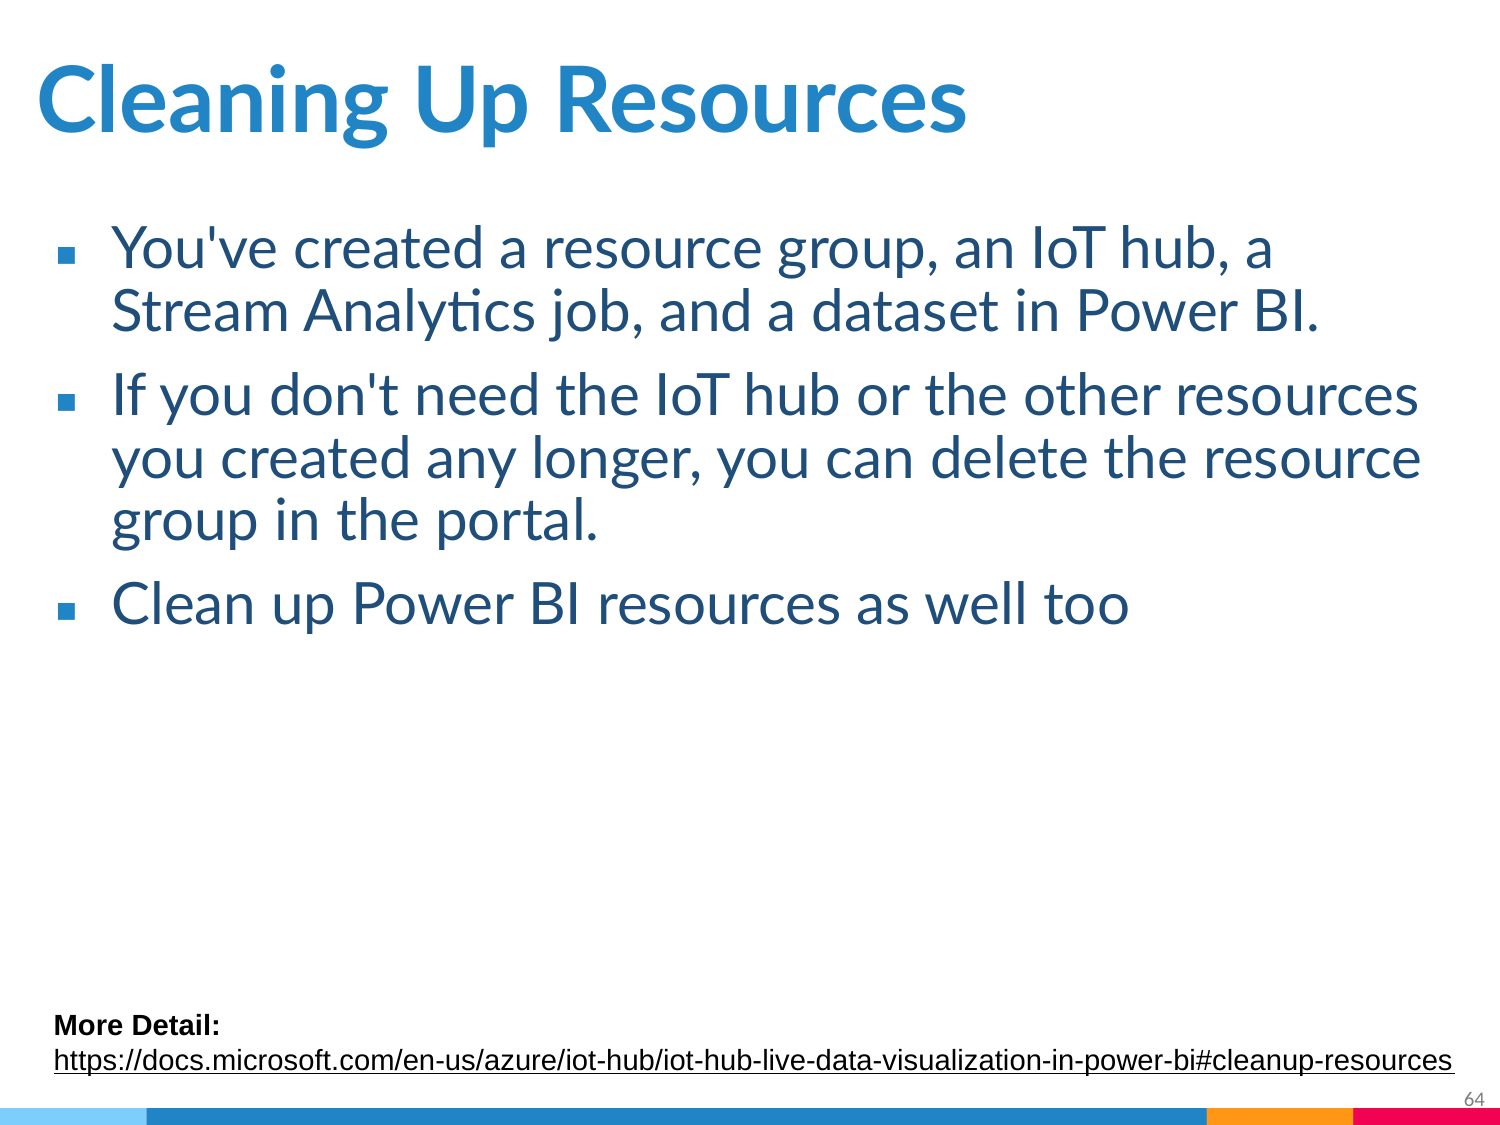

# Cleaning Up Resources
You've created a resource group, an IoT hub, a Stream Analytics job, and a dataset in Power BI.
If you don't need the IoT hub or the other resources you created any longer, you can delete the resource group in the portal.
Clean up Power BI resources as well too
More Detail:
https://docs.microsoft.com/en-us/azure/iot-hub/iot-hub-live-data-visualization-in-power-bi#cleanup-resources
64